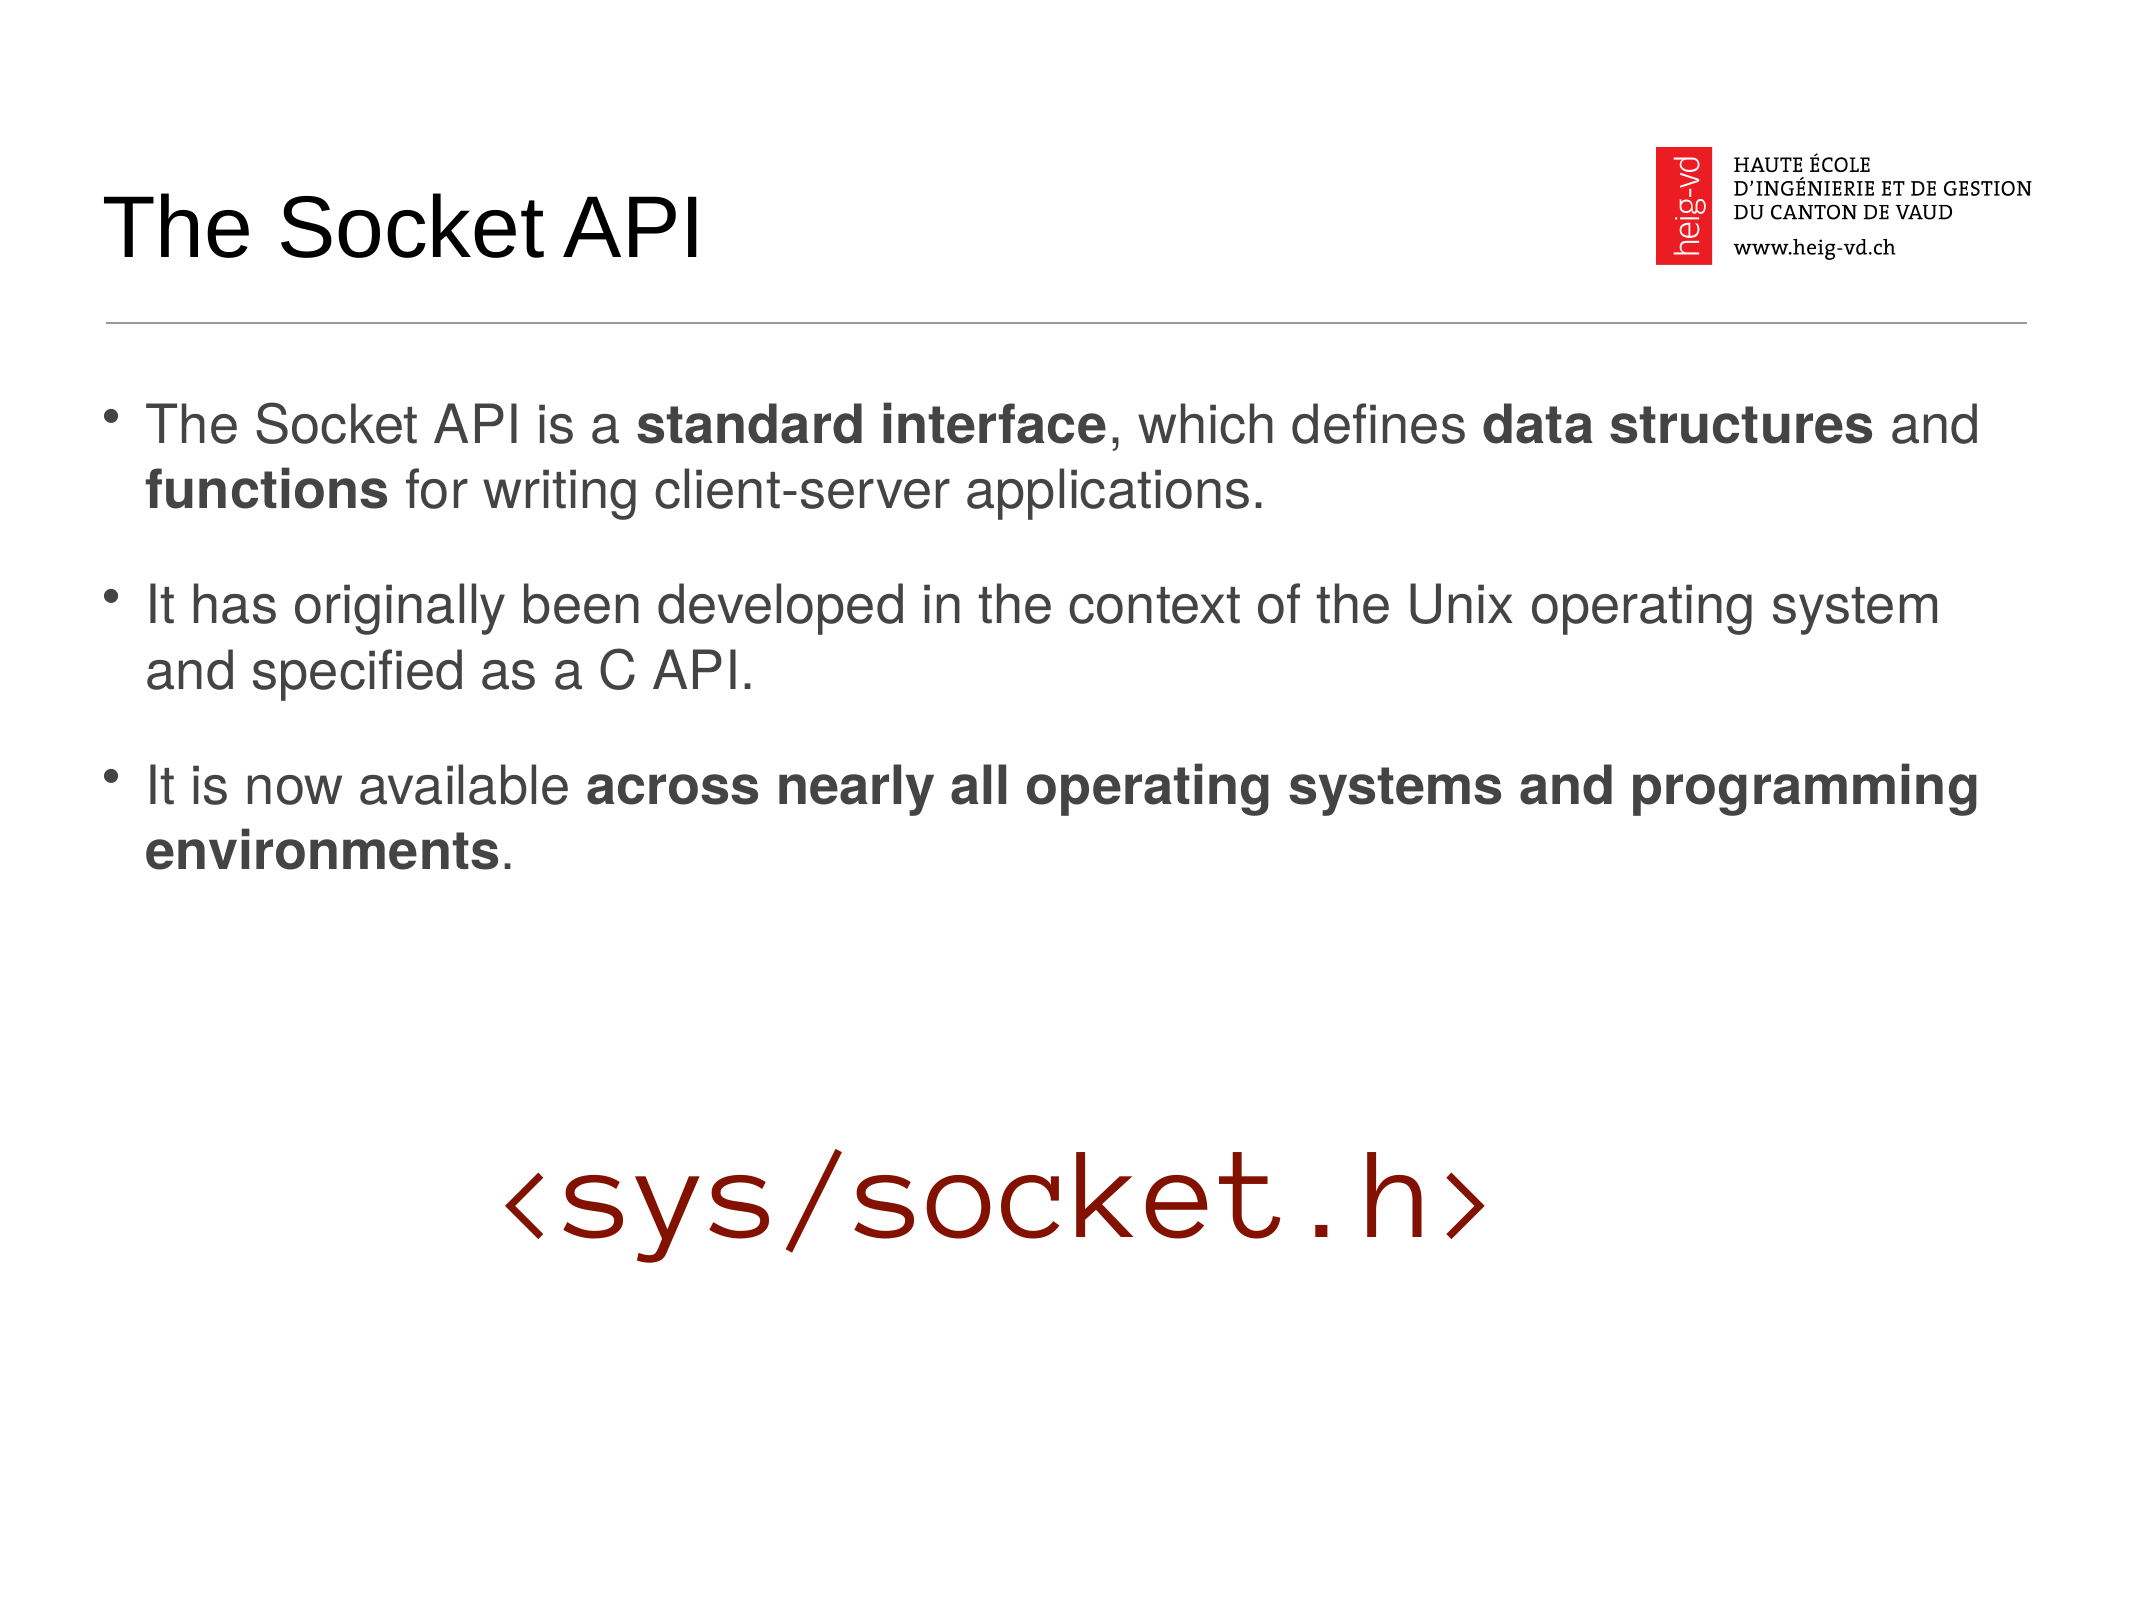

# The Socket API
The Socket API is a standard interface, which defines data structures and functions for writing client-server applications.
It has originally been developed in the context of the Unix operating system and specified as a C API.
It is now available across nearly all operating systems and programming environments.
<sys/socket.h>